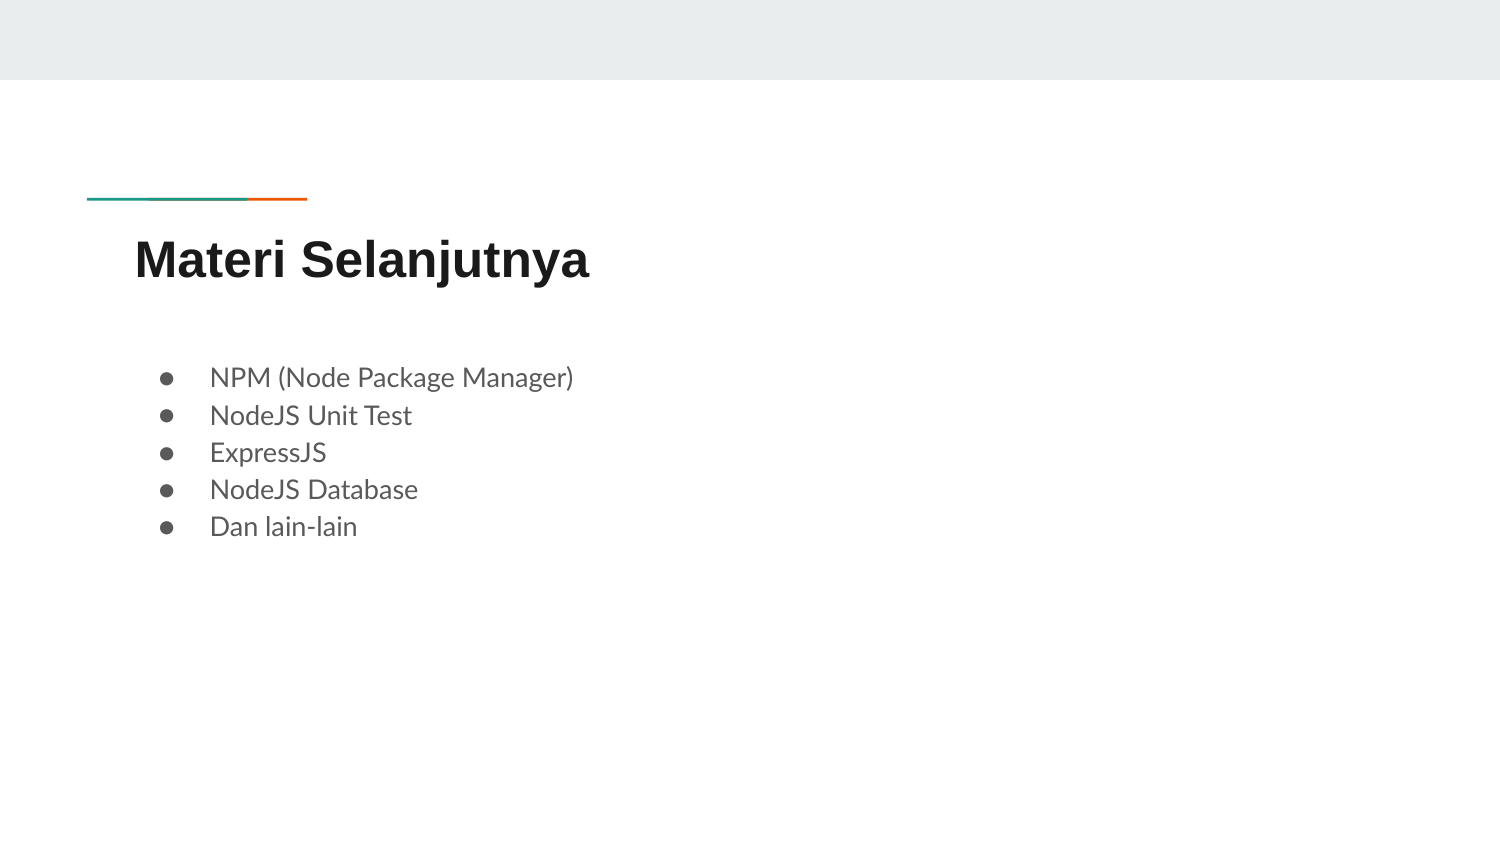

# Materi Selanjutnya
NPM (Node Package Manager)
NodeJS Unit Test
ExpressJS
NodeJS Database
Dan lain-lain